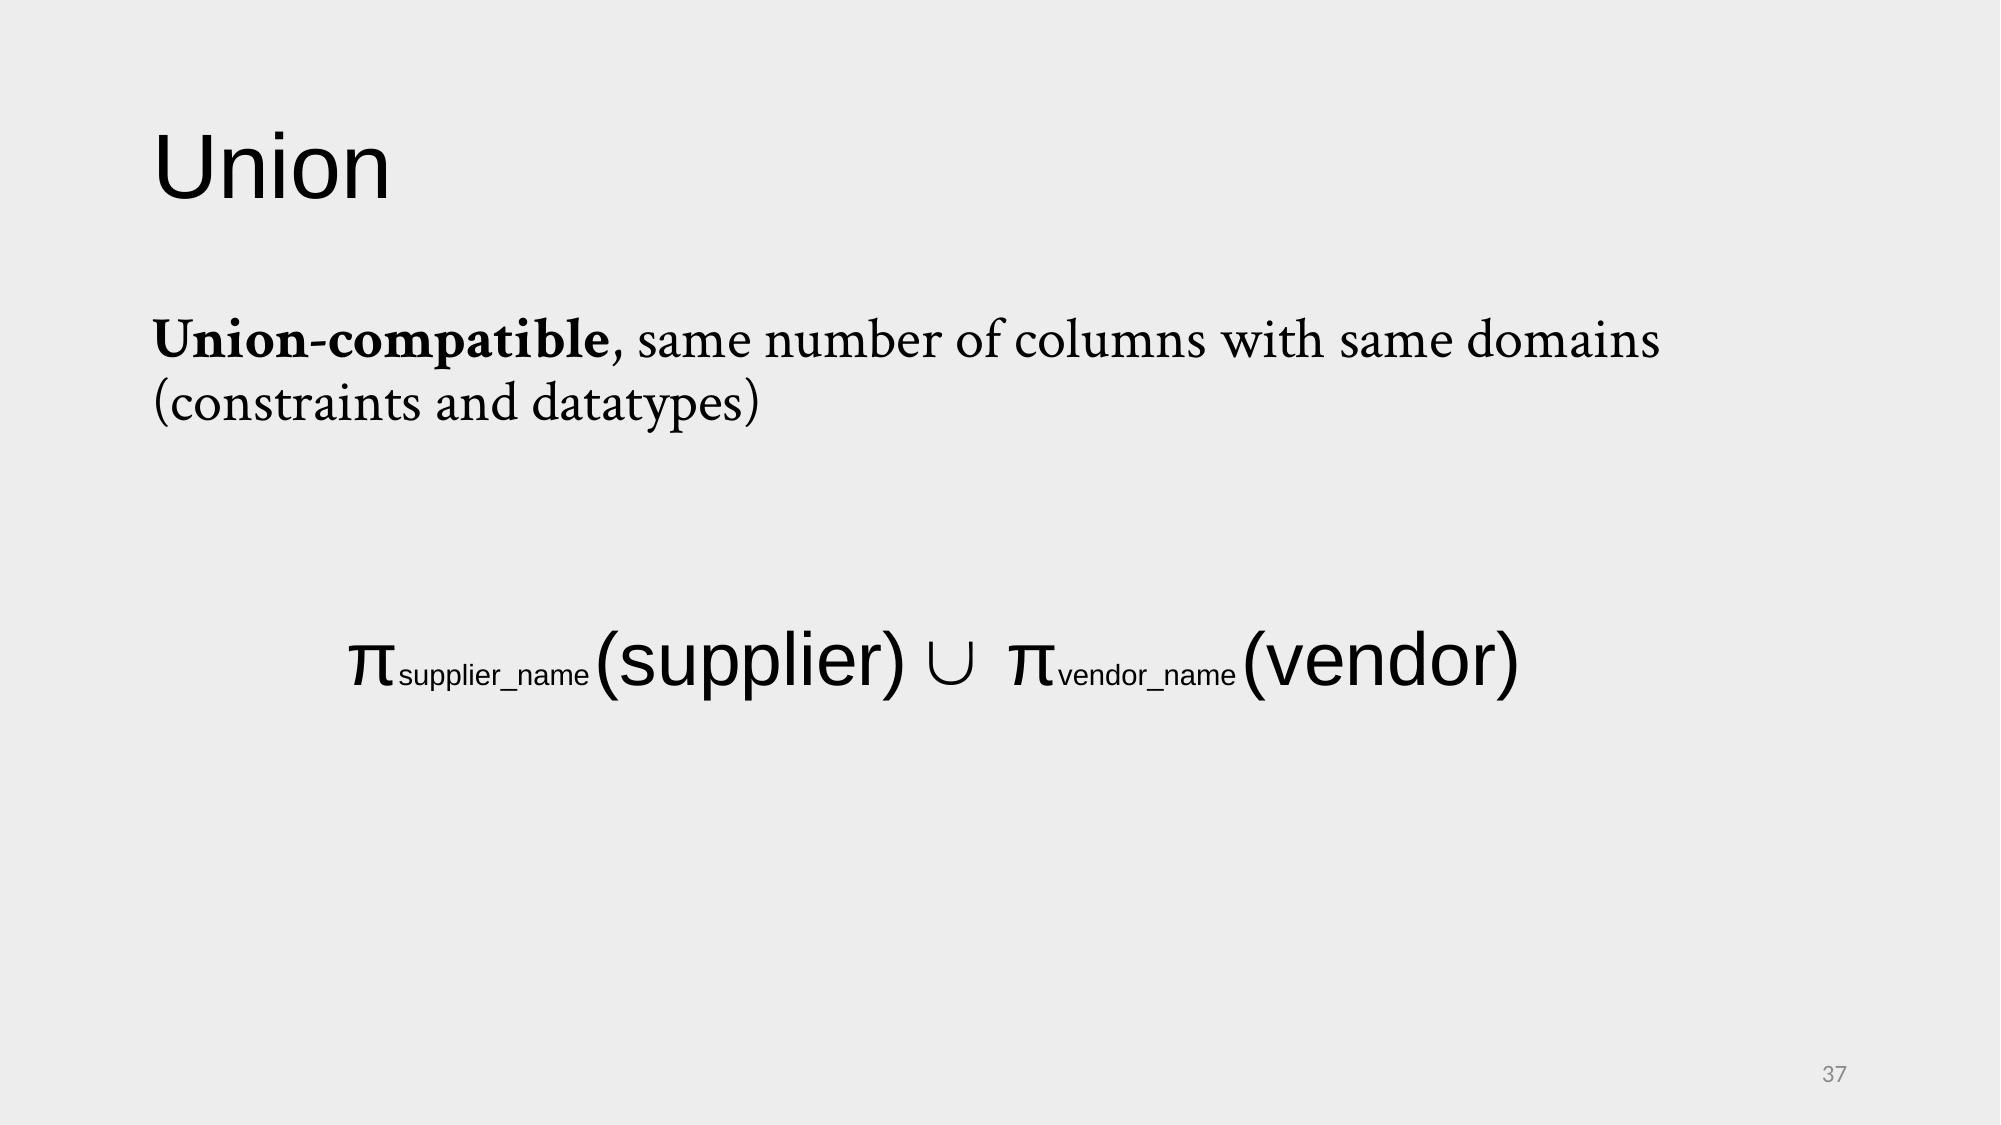

# Union
Union-compatible, same number of columns with same domains (constraints and datatypes)
πsupplier_name (supplier) ∪ πvendor_name (vendor)
37